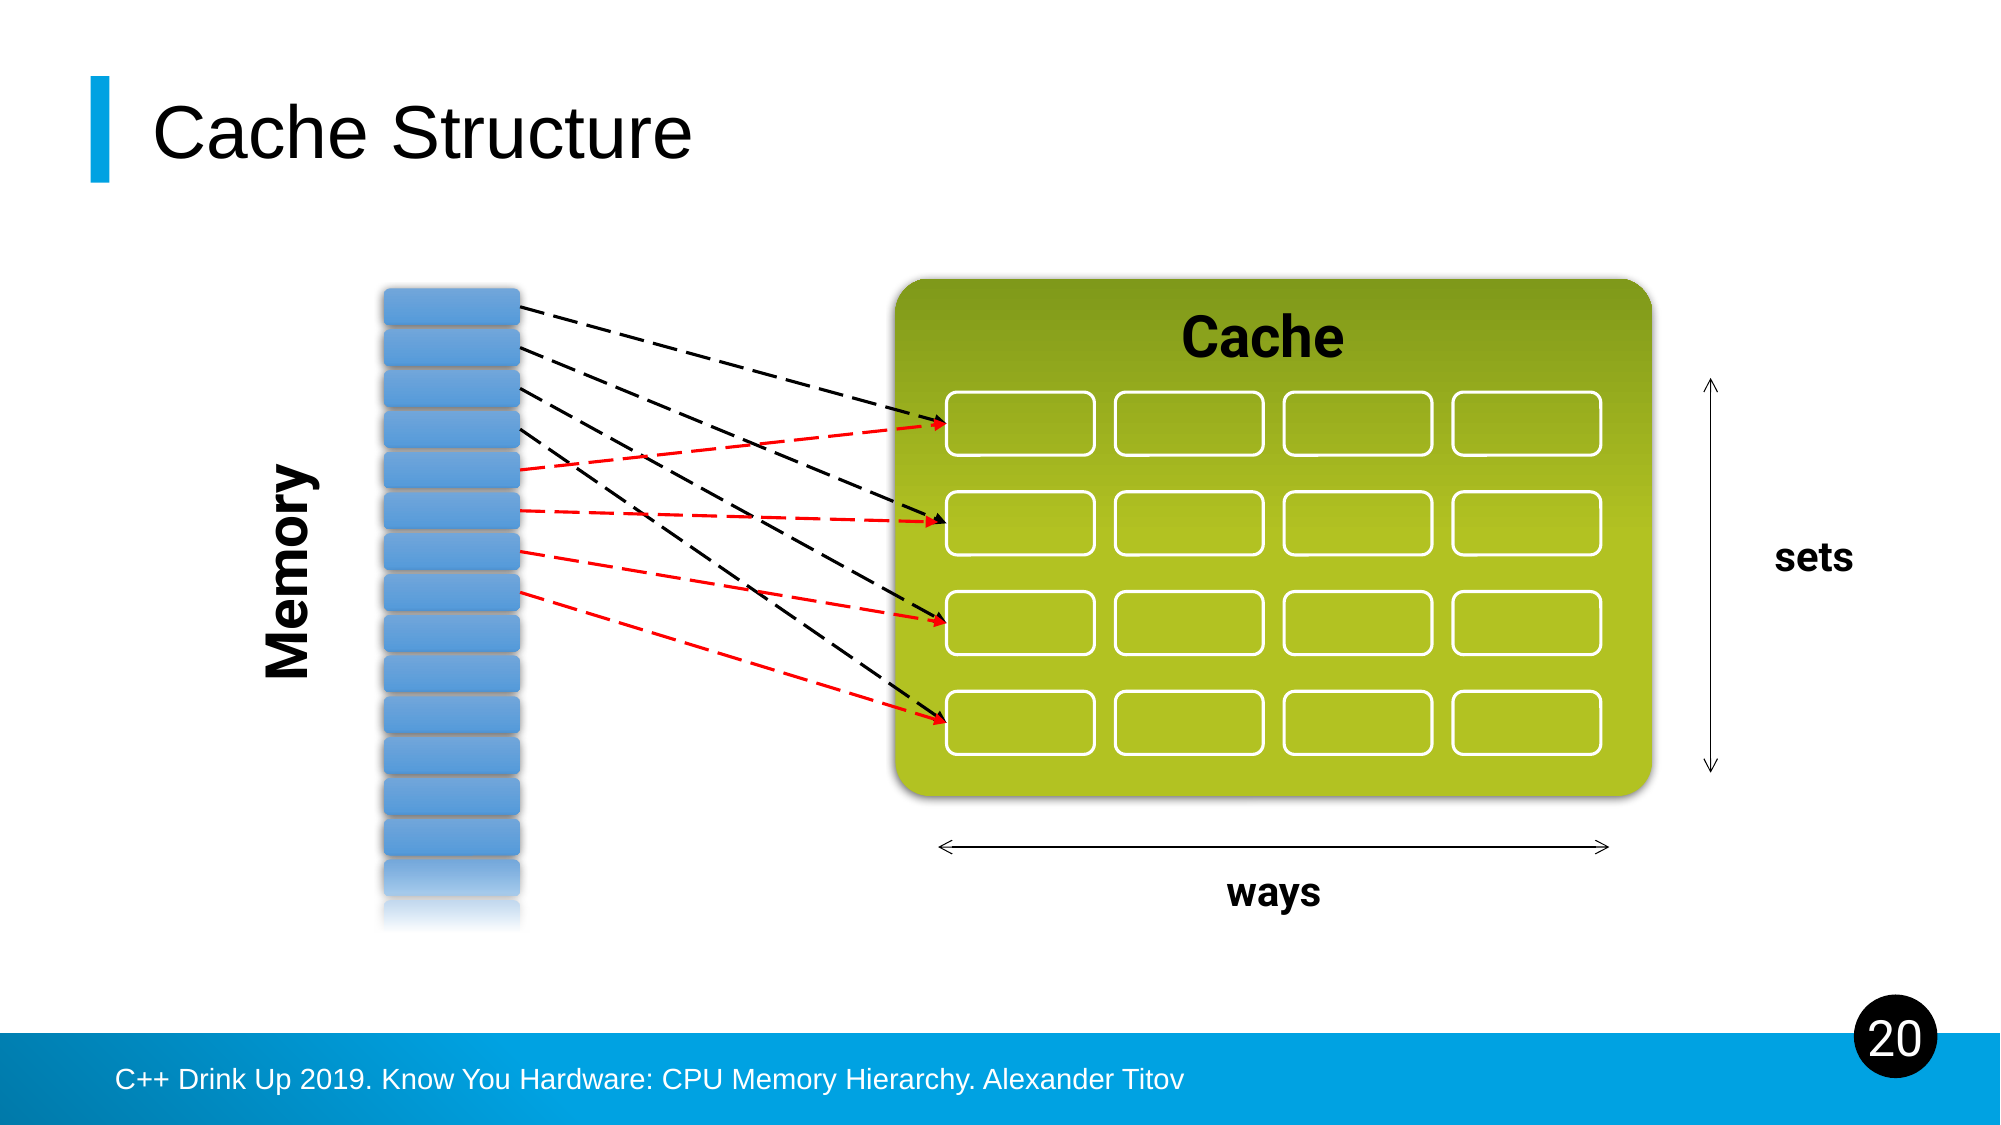

# Cache Structure

Cache

sets

Memory

ways

20
C++ Drink Up 2019. Know You Hardware: CPU Memory Hierarchy. Alexander Titov